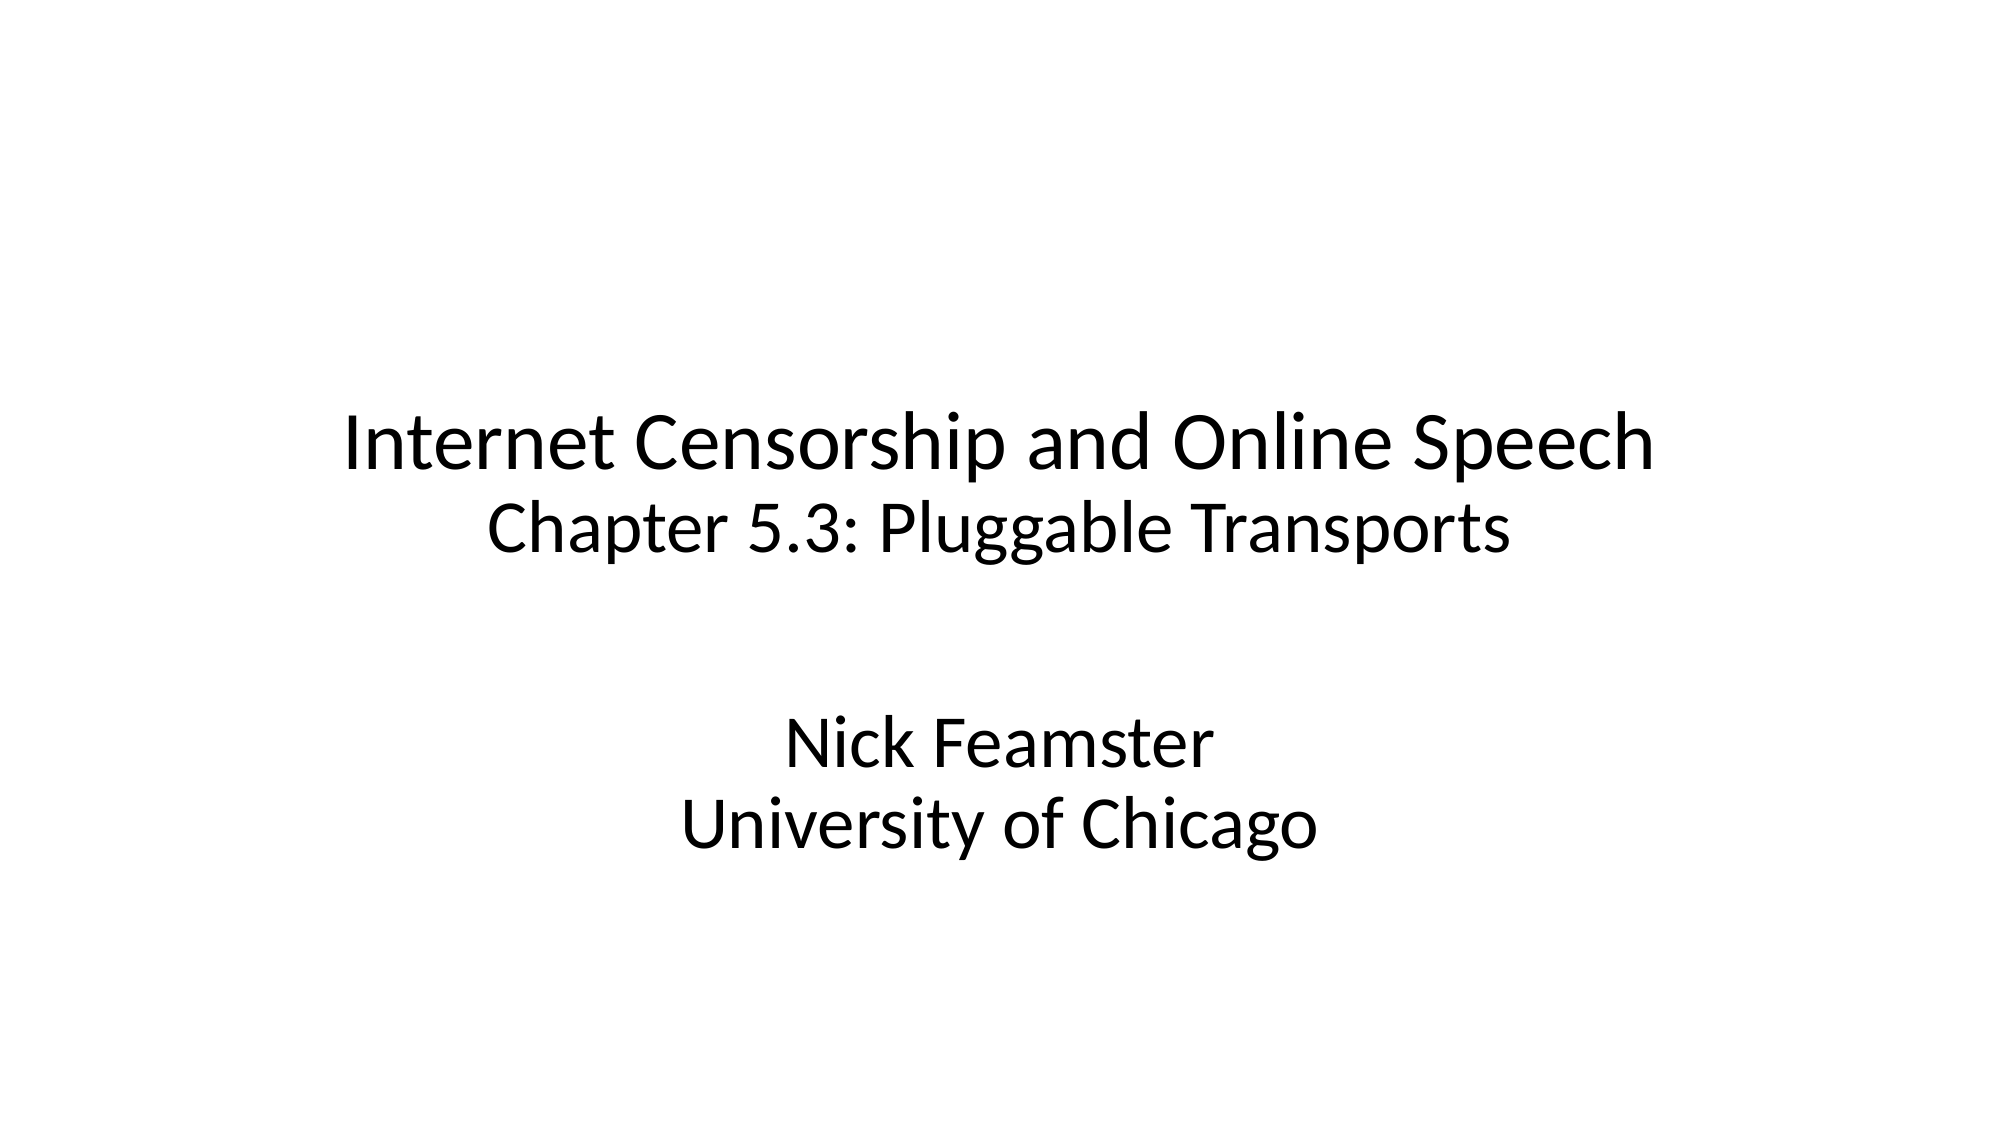

# Internet Censorship and Online Speech Chapter 5.3: Pluggable Transports
Nick Feamster
University of Chicago